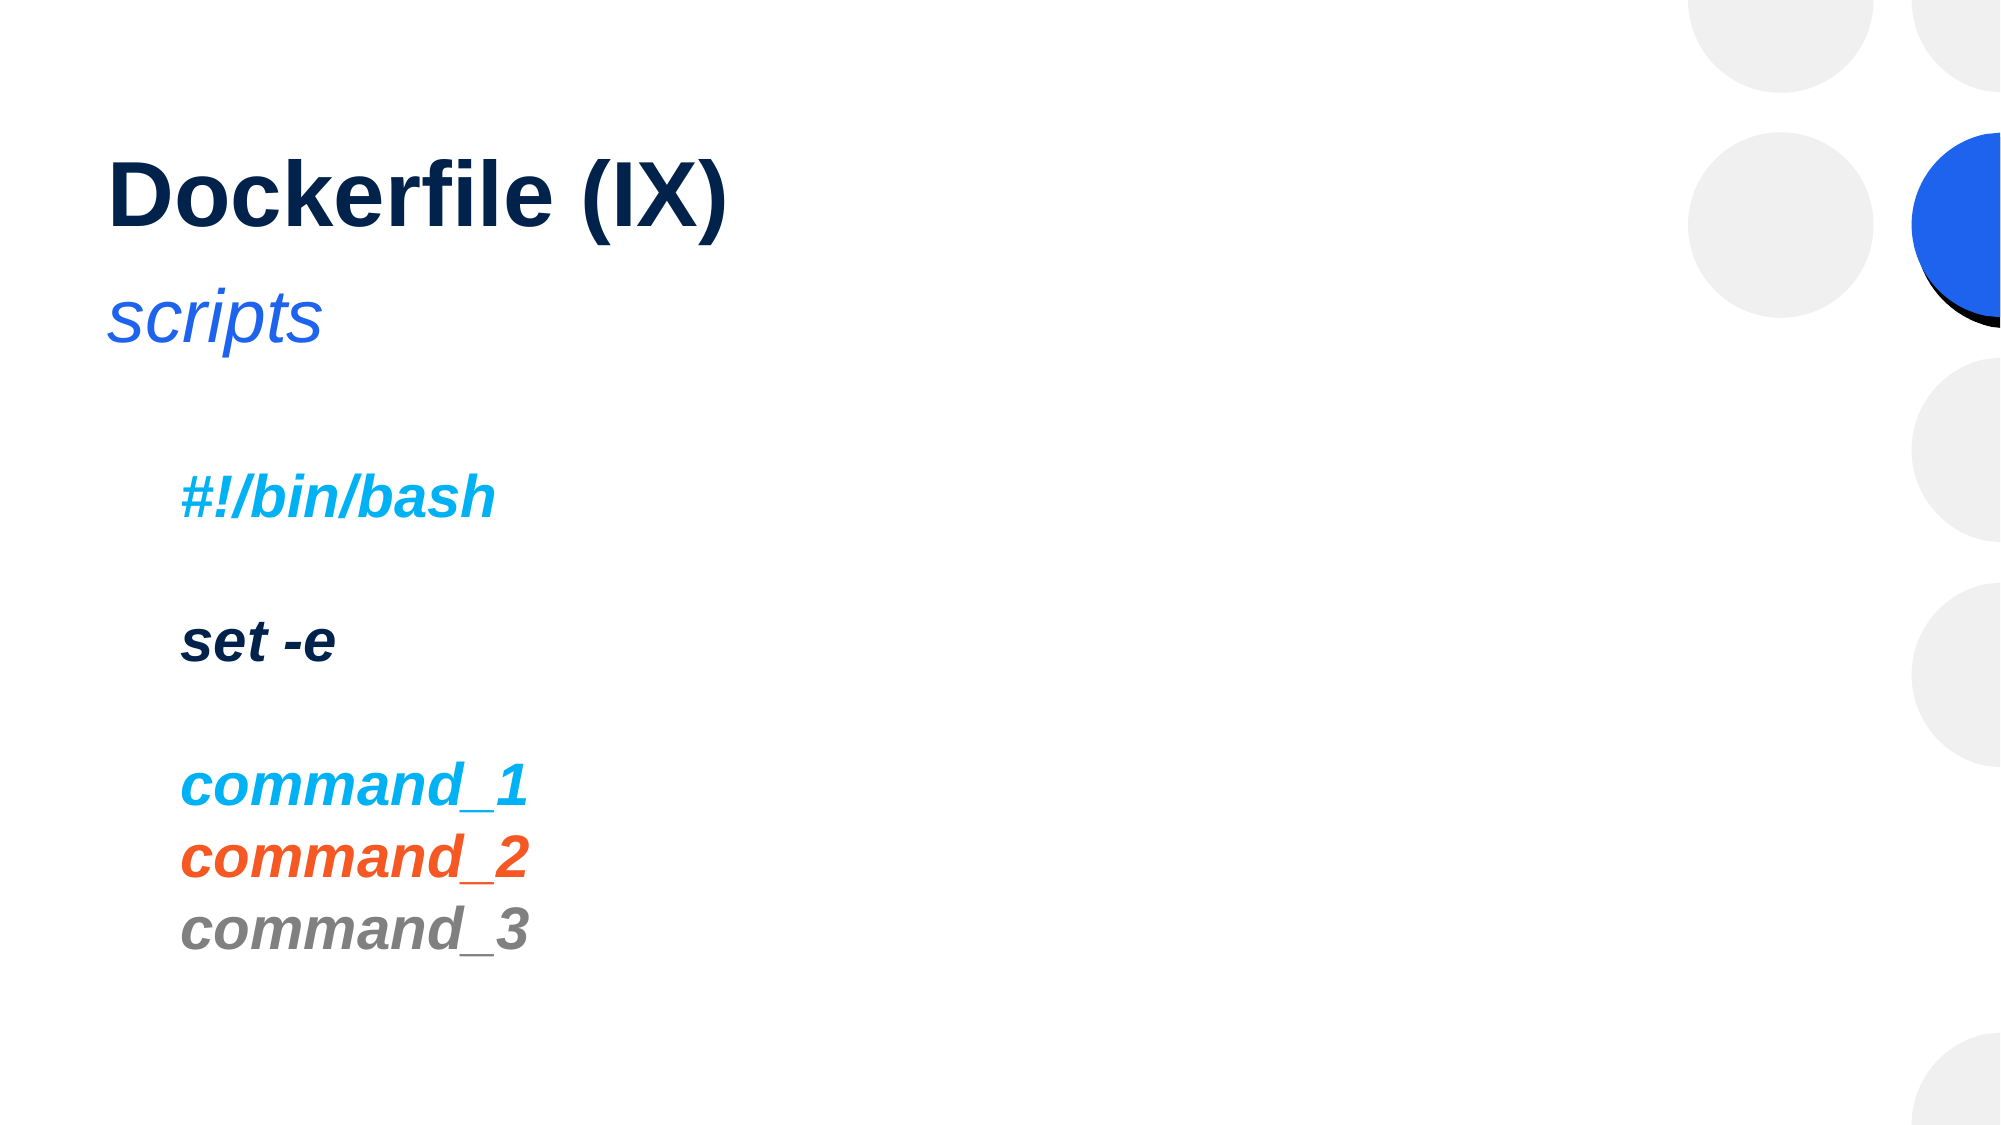

# Dockerfile (IX)
scripts
#!/bin/bash

set -e

command_1
command_2
command_3